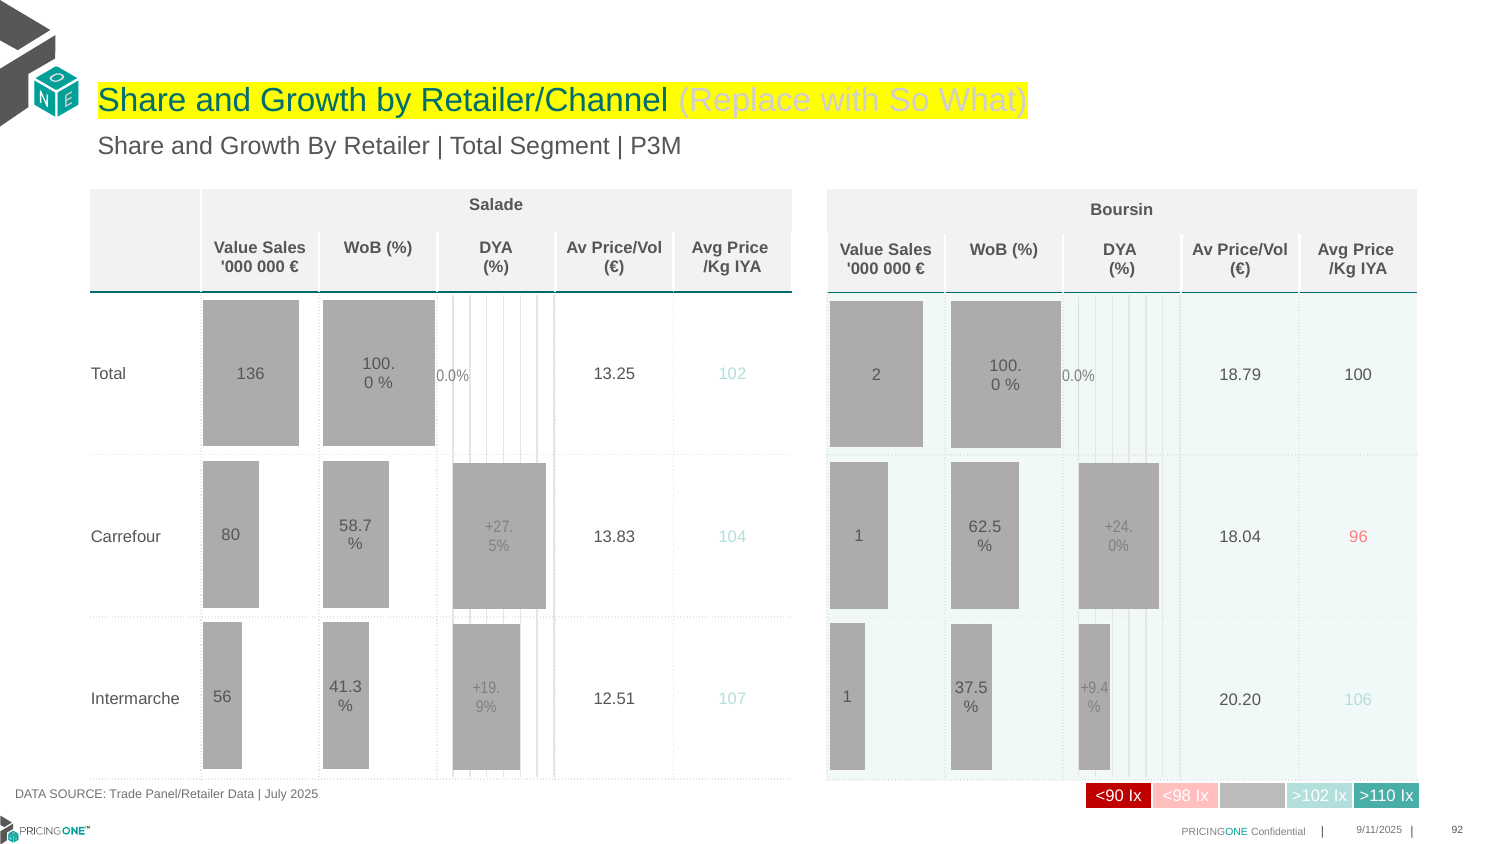

# Share and Growth by Retailer/Channel (Replace with So What)
Share and Growth By Retailer | Total Segment | P3M
|  | Salade | Total Category |  |  |  |
| --- | --- | --- | --- | --- | --- |
|  | Value Sales '000 000 € | WoB (%) | DYA (%) | Av Price/Vol (€) | Avg Price /Kg IYA |
| Total |  |  |  | 13.25 | 102 |
| Carrefour |  |  |  | 13.83 | 104 |
| Intermarche |  |  |  | 12.51 | 107 |
| Boursin | Client |  |  |  |
| --- | --- | --- | --- | --- |
| Value Sales '000 000 € | WoB (%) | DYA (%) | Av Price/Vol (€) | Avg Price /Kg IYA |
|  |  |  | 18.79 | 100 |
|  |  |  | 18.04 | 96 |
|  |  |  | 20.20 | 106 |

### Chart

| Category | Value Sales |
|---|---|
| Grand Total | 136013747.0 |
| Carrefour | 79861894.0 |
| Intermarche | 56151853.0 |

### Chart

| Category | Trade WoB % |
|---|---|
| Grand Total | 1.0 |
| Carrefour | 0.5872 |
| Intermarche | 0.4128 |

### Chart

| Category | Value Sales |
|---|---|
| Grand Total | 2061476.0 |
| Carrefour | 1289340.0 |
| Intermarche | 772136.0 |

### Chart

| Category | Trade WoB % |
|---|---|
| Grand Total | 1.0 |
| Carrefour | 0.6254 |
| Intermarche | 0.3746 |

### Chart

| Category | Trade WoB % DYA |
|---|---|
| Grand Total | 0.0 |
| Carrefour | 0.27530000000000004 |
| Intermarche | 0.1992 |

### Chart

| Category | Trade WoB % DYA |
|---|---|
| Grand Total | 0.0 |
| Carrefour | 0.24009999999999998 |
| Intermarche | 0.09449999999999997 |
DATA SOURCE: Trade Panel/Retailer Data | July 2025
| <90 Ix | <98 Ix |  | >102 Ix | >110 Ix |
| --- | --- | --- | --- | --- |

9/11/2025
92